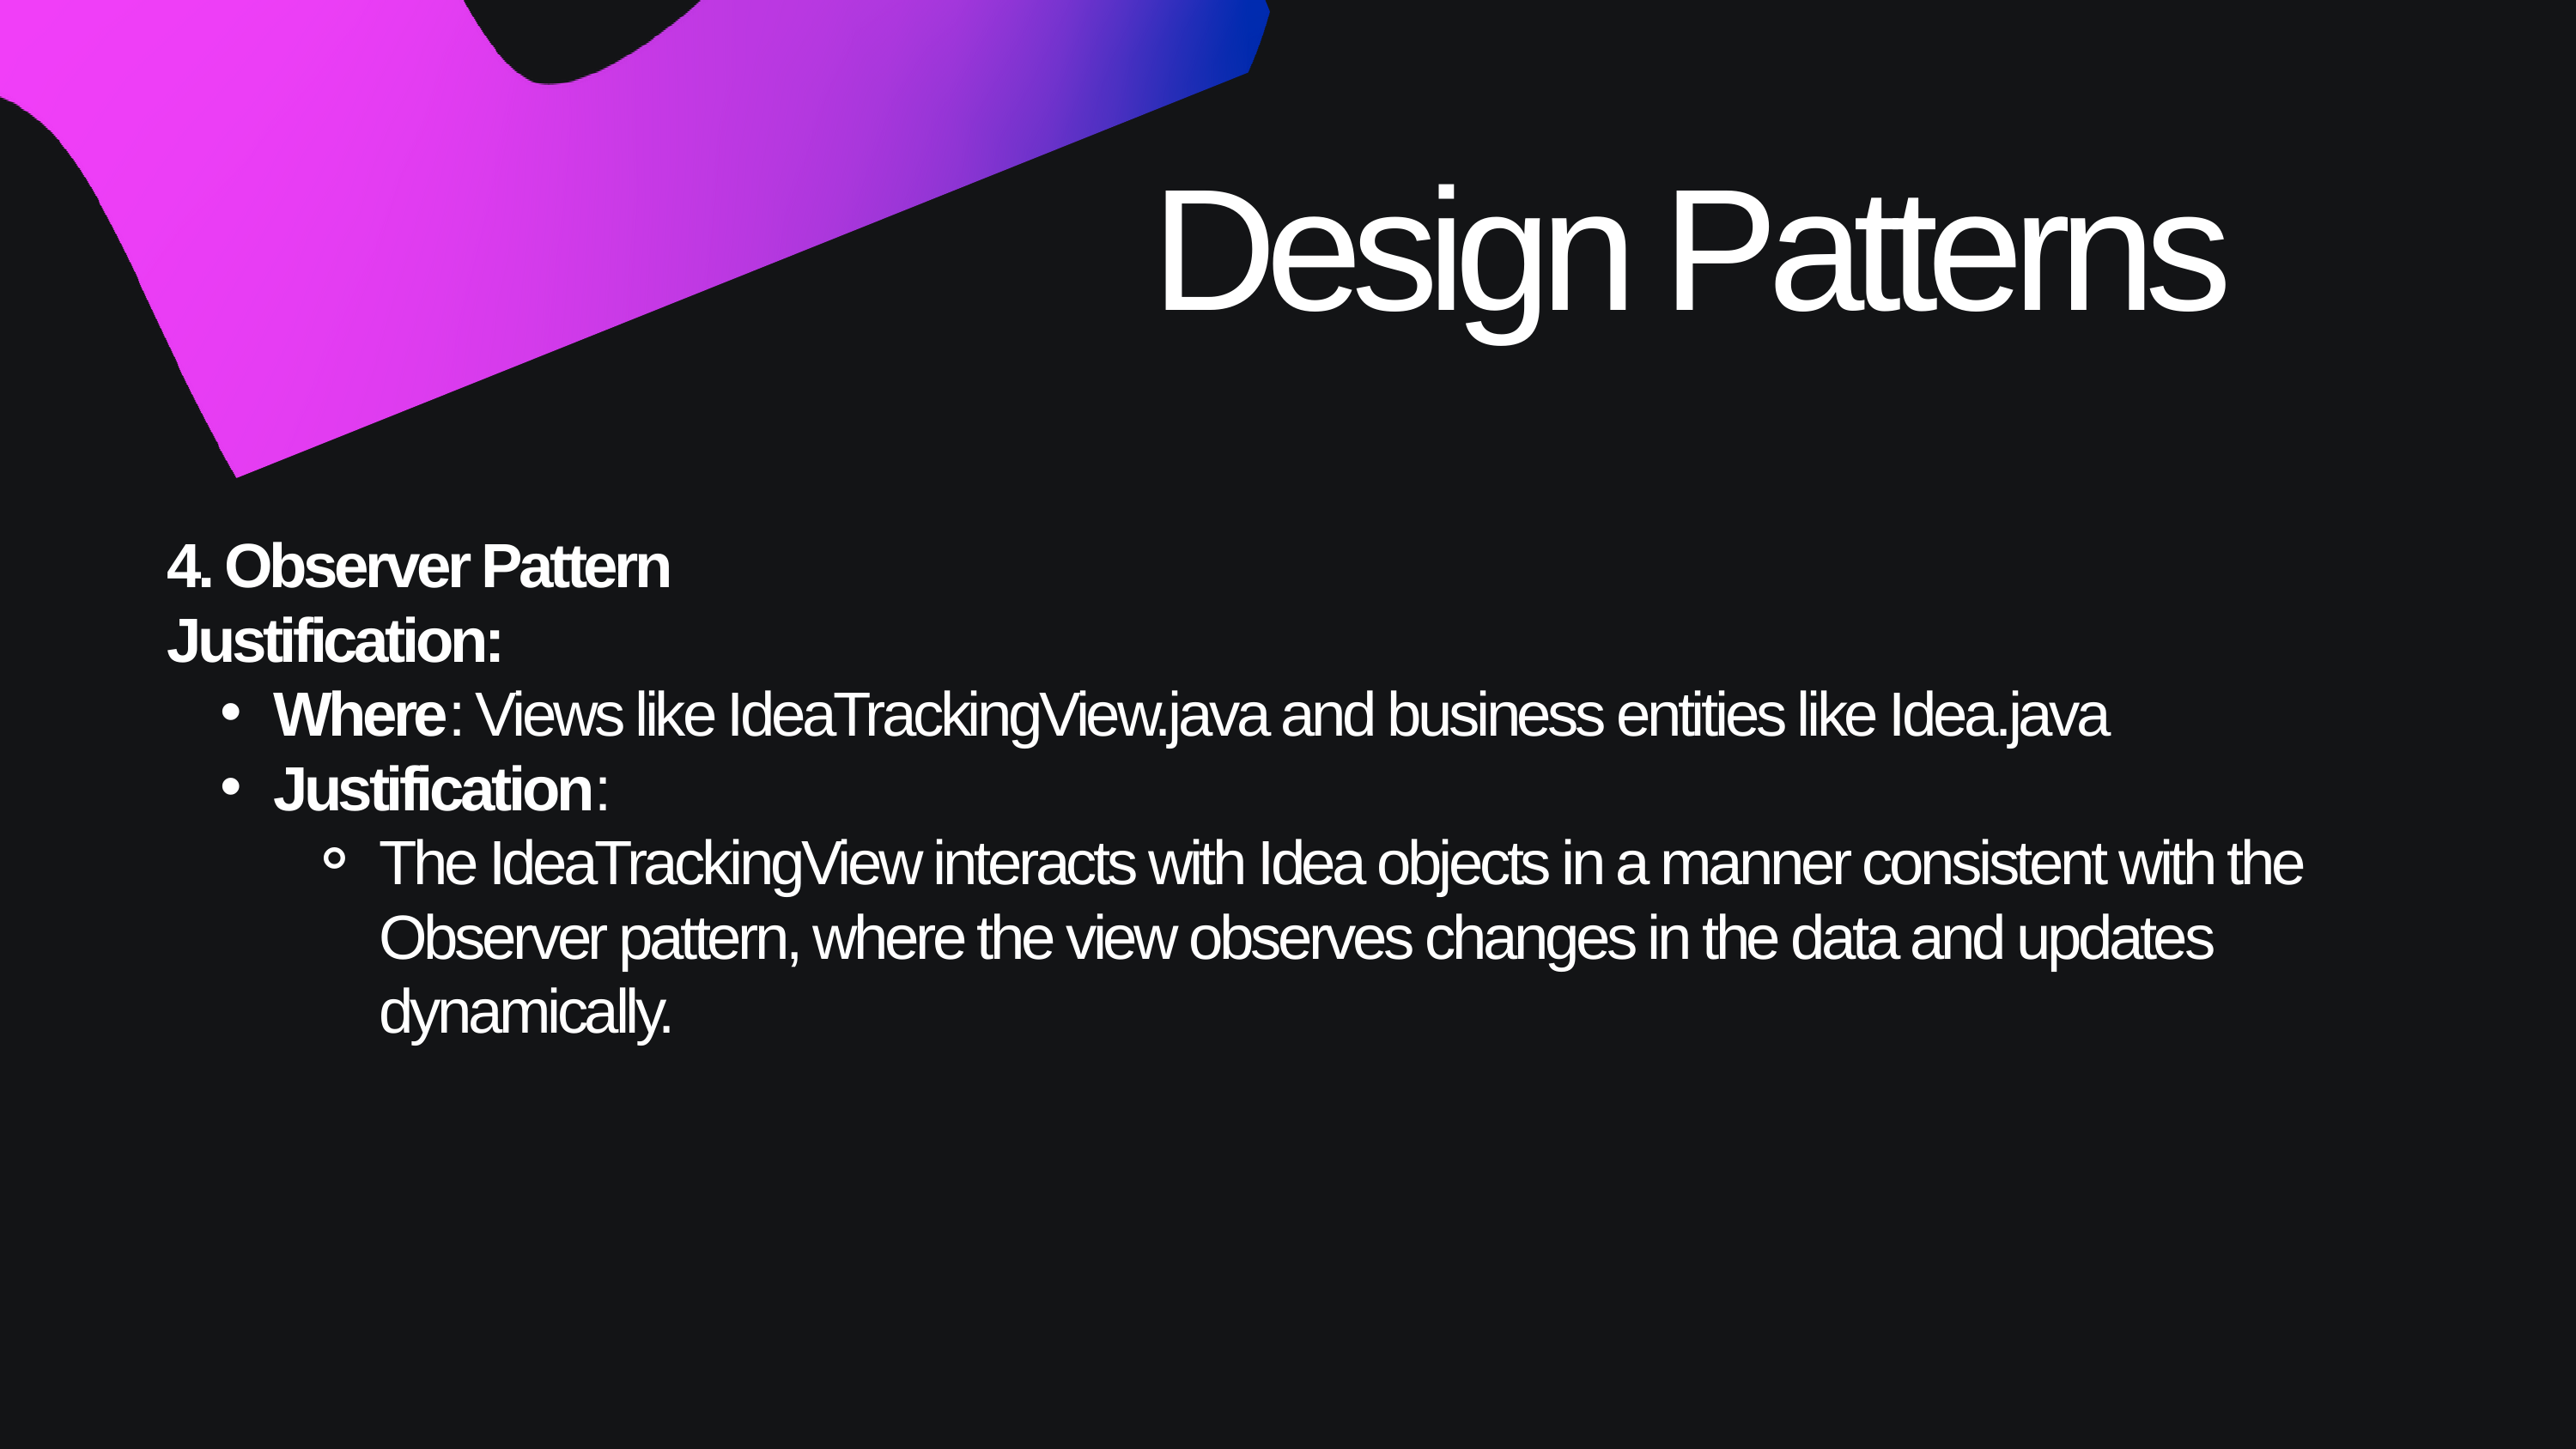

Design Patterns
4. Observer Pattern
Justification:
Where: Views like IdeaTrackingView.java and business entities like Idea.java
Justification:
The IdeaTrackingView interacts with Idea objects in a manner consistent with the Observer pattern, where the view observes changes in the data and updates dynamically.